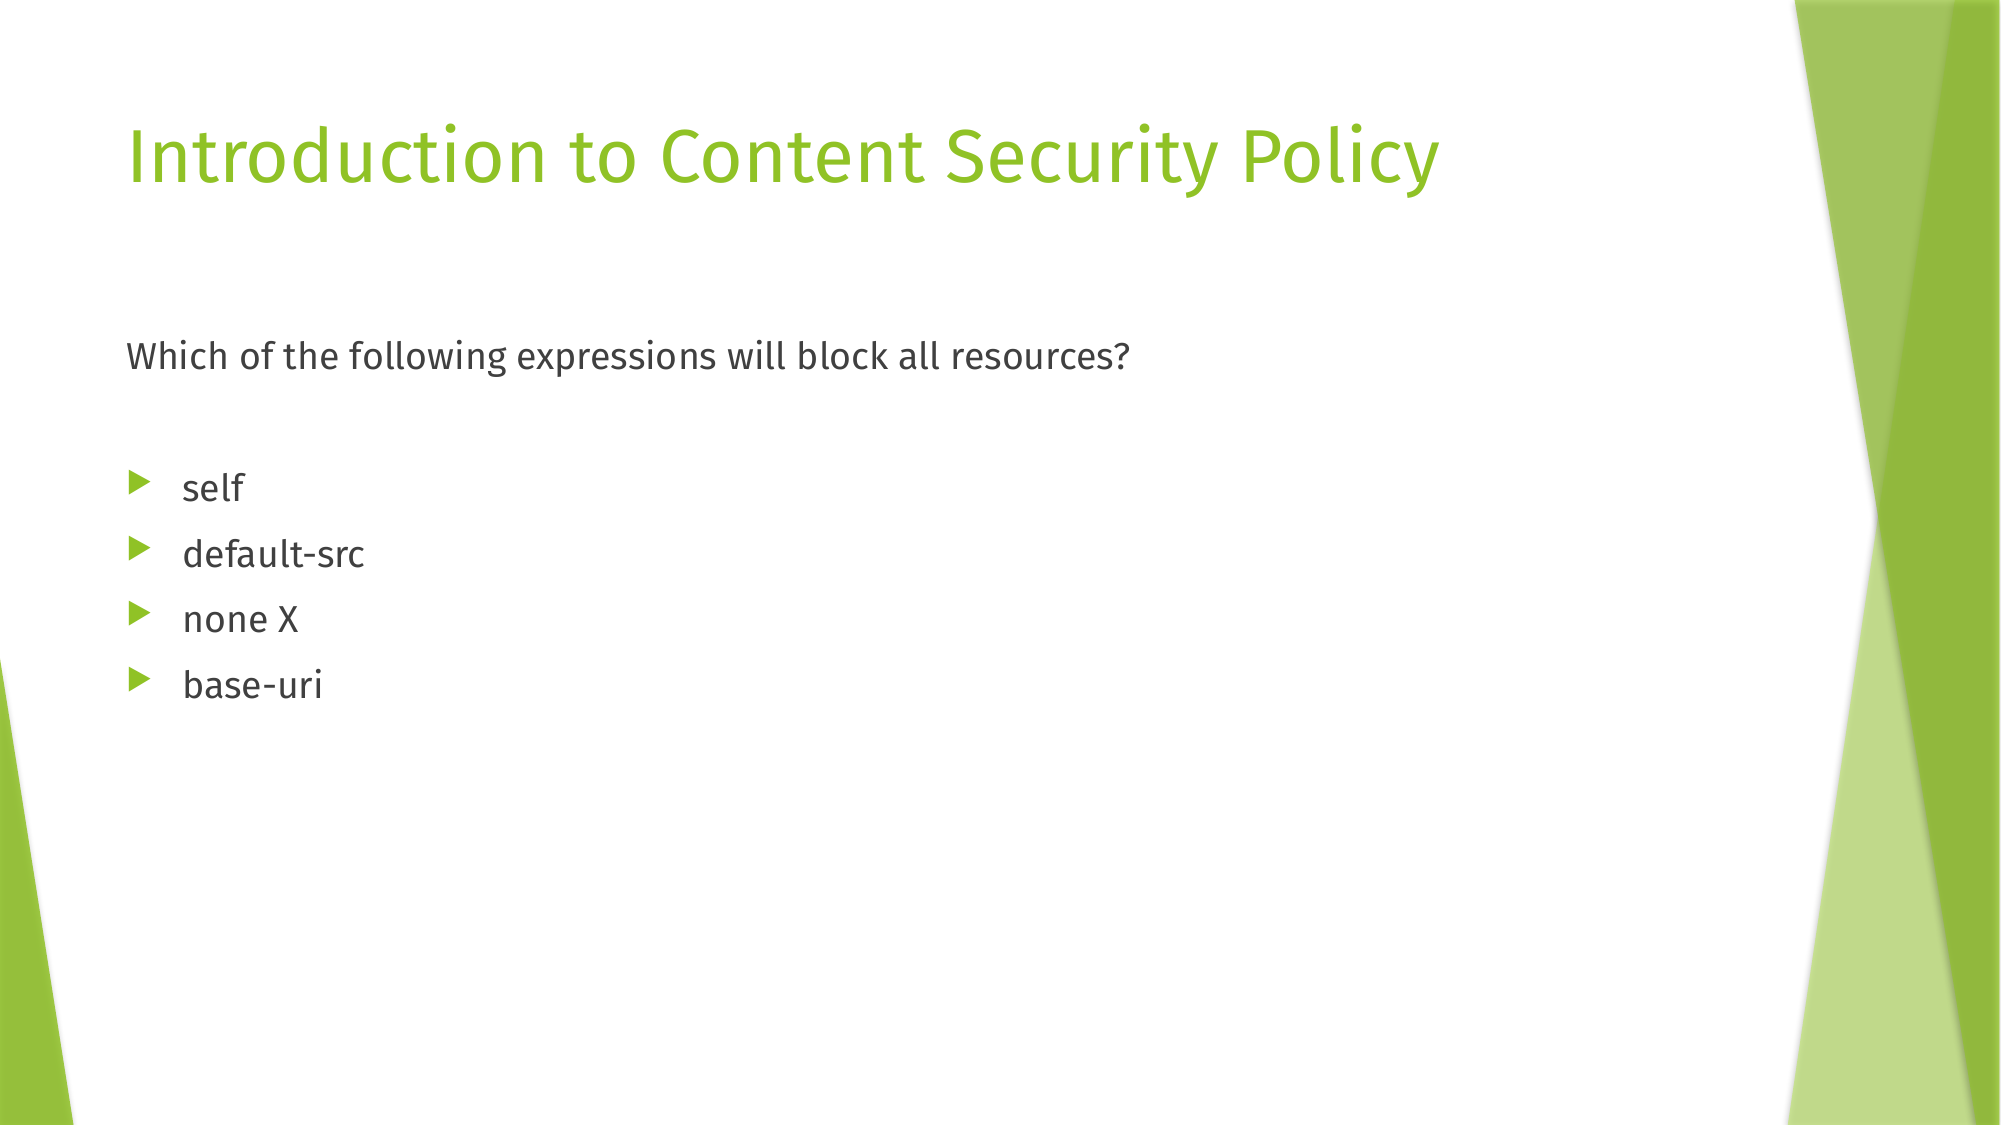

# Introduction to Content Security Policy
Which of the following expressions will block all resources?

self
default-src
none X
base-uri